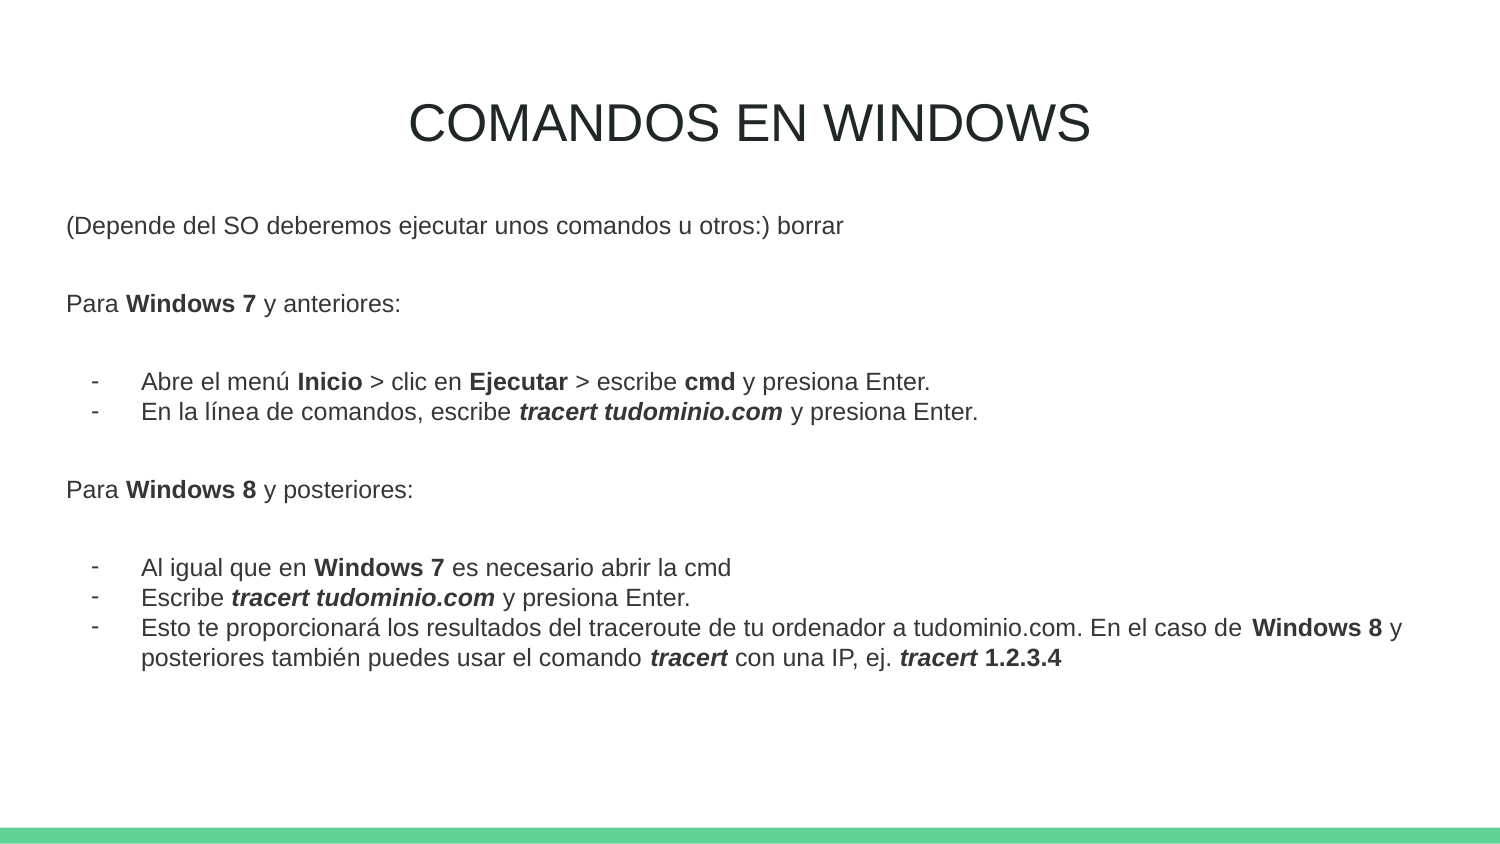

# COMANDOS EN WINDOWS
(Depende del SO deberemos ejecutar unos comandos u otros:) borrar
Para Windows 7 y anteriores:
Abre el menú Inicio > clic en Ejecutar > escribe cmd y presiona Enter.
En la línea de comandos, escribe tracert tudominio.com y presiona Enter.
Para Windows 8 y posteriores:
Al igual que en Windows 7 es necesario abrir la cmd
Escribe tracert tudominio.com y presiona Enter.
Esto te proporcionará los resultados del traceroute de tu ordenador a tudominio.com. En el caso de Windows 8 y posteriores también puedes usar el comando tracert con una IP, ej. tracert 1.2.3.4